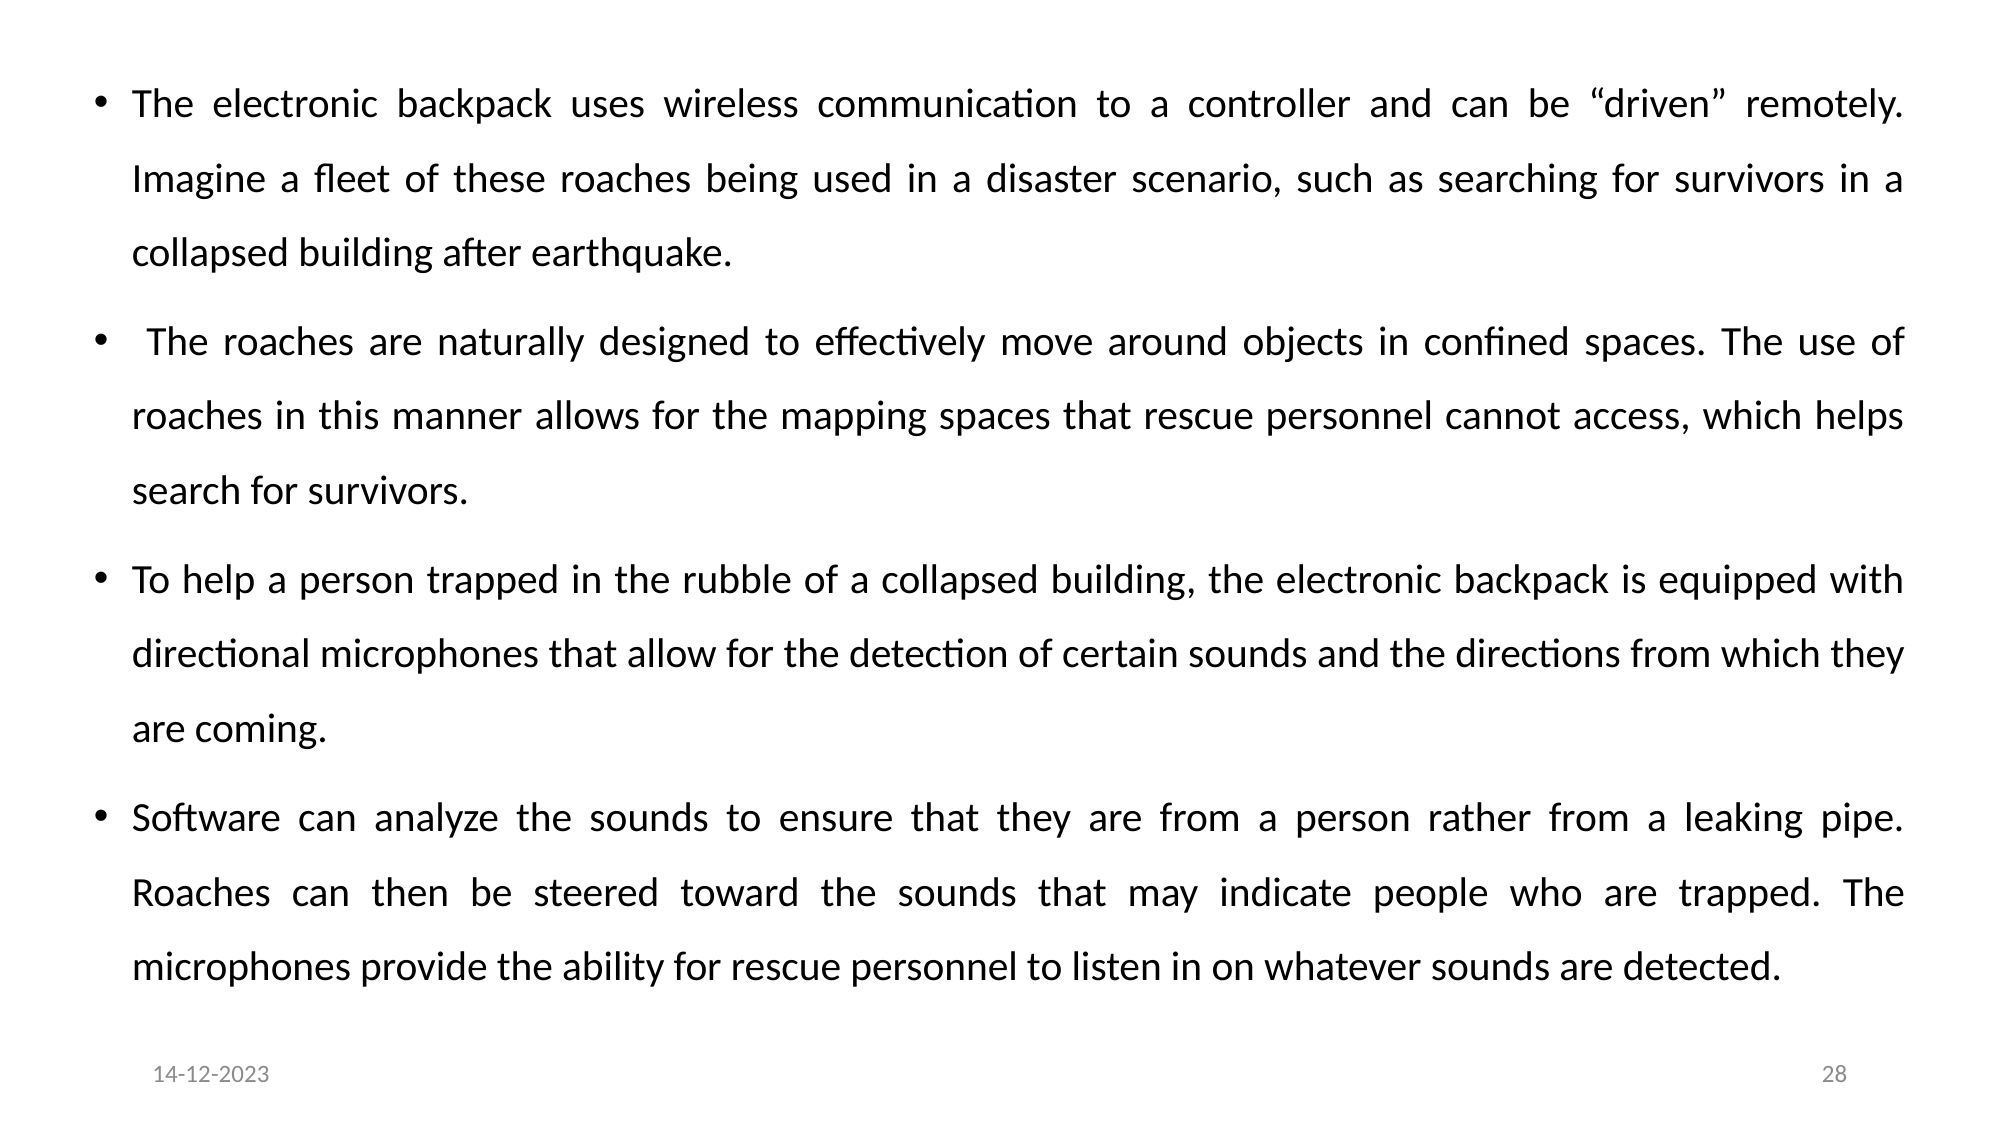

The electronic backpack uses wireless communication to a controller and can be “driven” remotely. Imagine a fleet of these roaches being used in a disaster scenario, such as searching for survivors in a collapsed building after earthquake.
 The roaches are naturally designed to effectively move around objects in confined spaces. The use of roaches in this manner allows for the mapping spaces that rescue personnel cannot access, which helps search for survivors.
To help a person trapped in the rubble of a collapsed building, the electronic backpack is equipped with directional microphones that allow for the detection of certain sounds and the directions from which they are coming.
Software can analyze the sounds to ensure that they are from a person rather from a leaking pipe. Roaches can then be steered toward the sounds that may indicate people who are trapped. The microphones provide the ability for rescue personnel to listen in on whatever sounds are detected.
14-12-2023
28